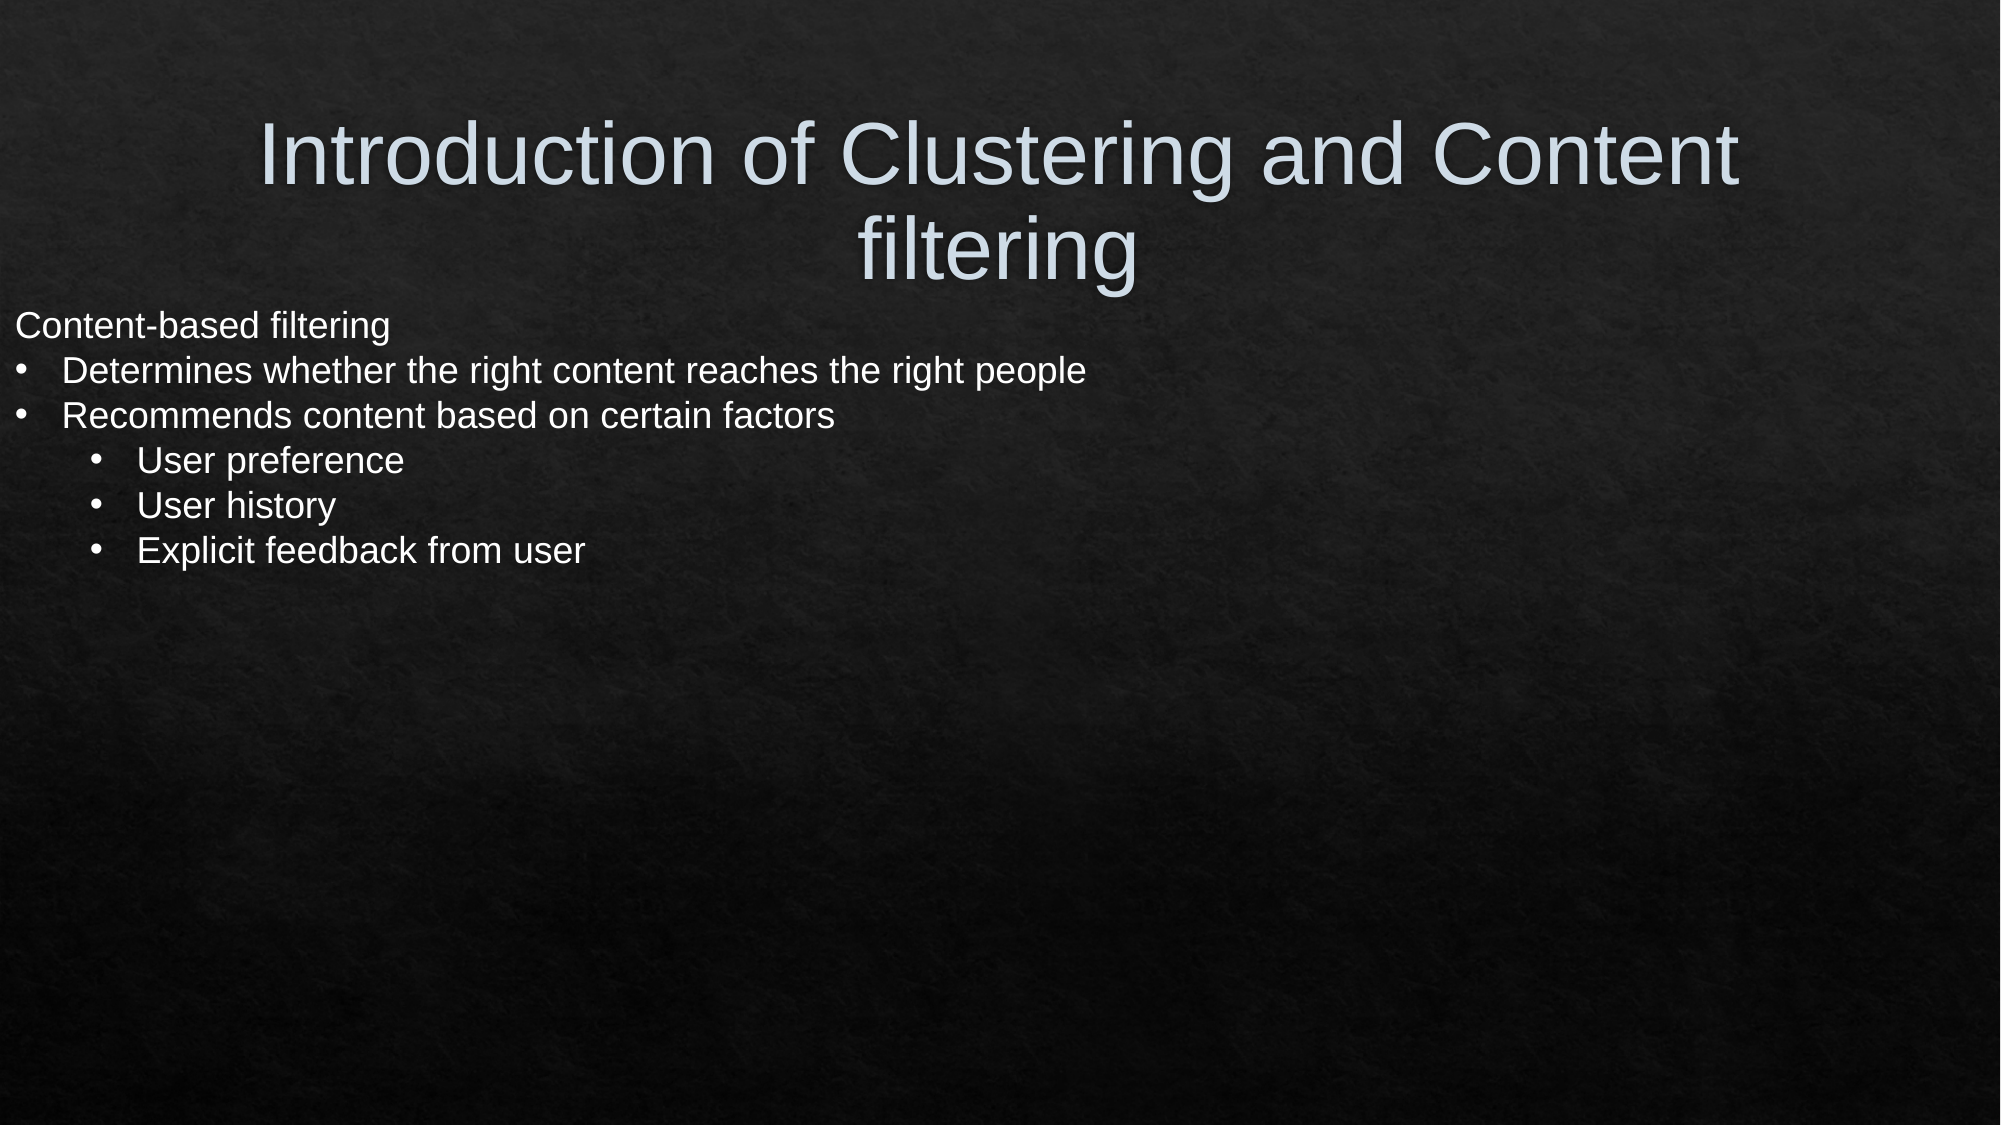

# Introduction of Clustering and Content filtering
Content-based filtering
Determines whether the right content reaches the right people
Recommends content based on certain factors
User preference
User history
Explicit feedback from user